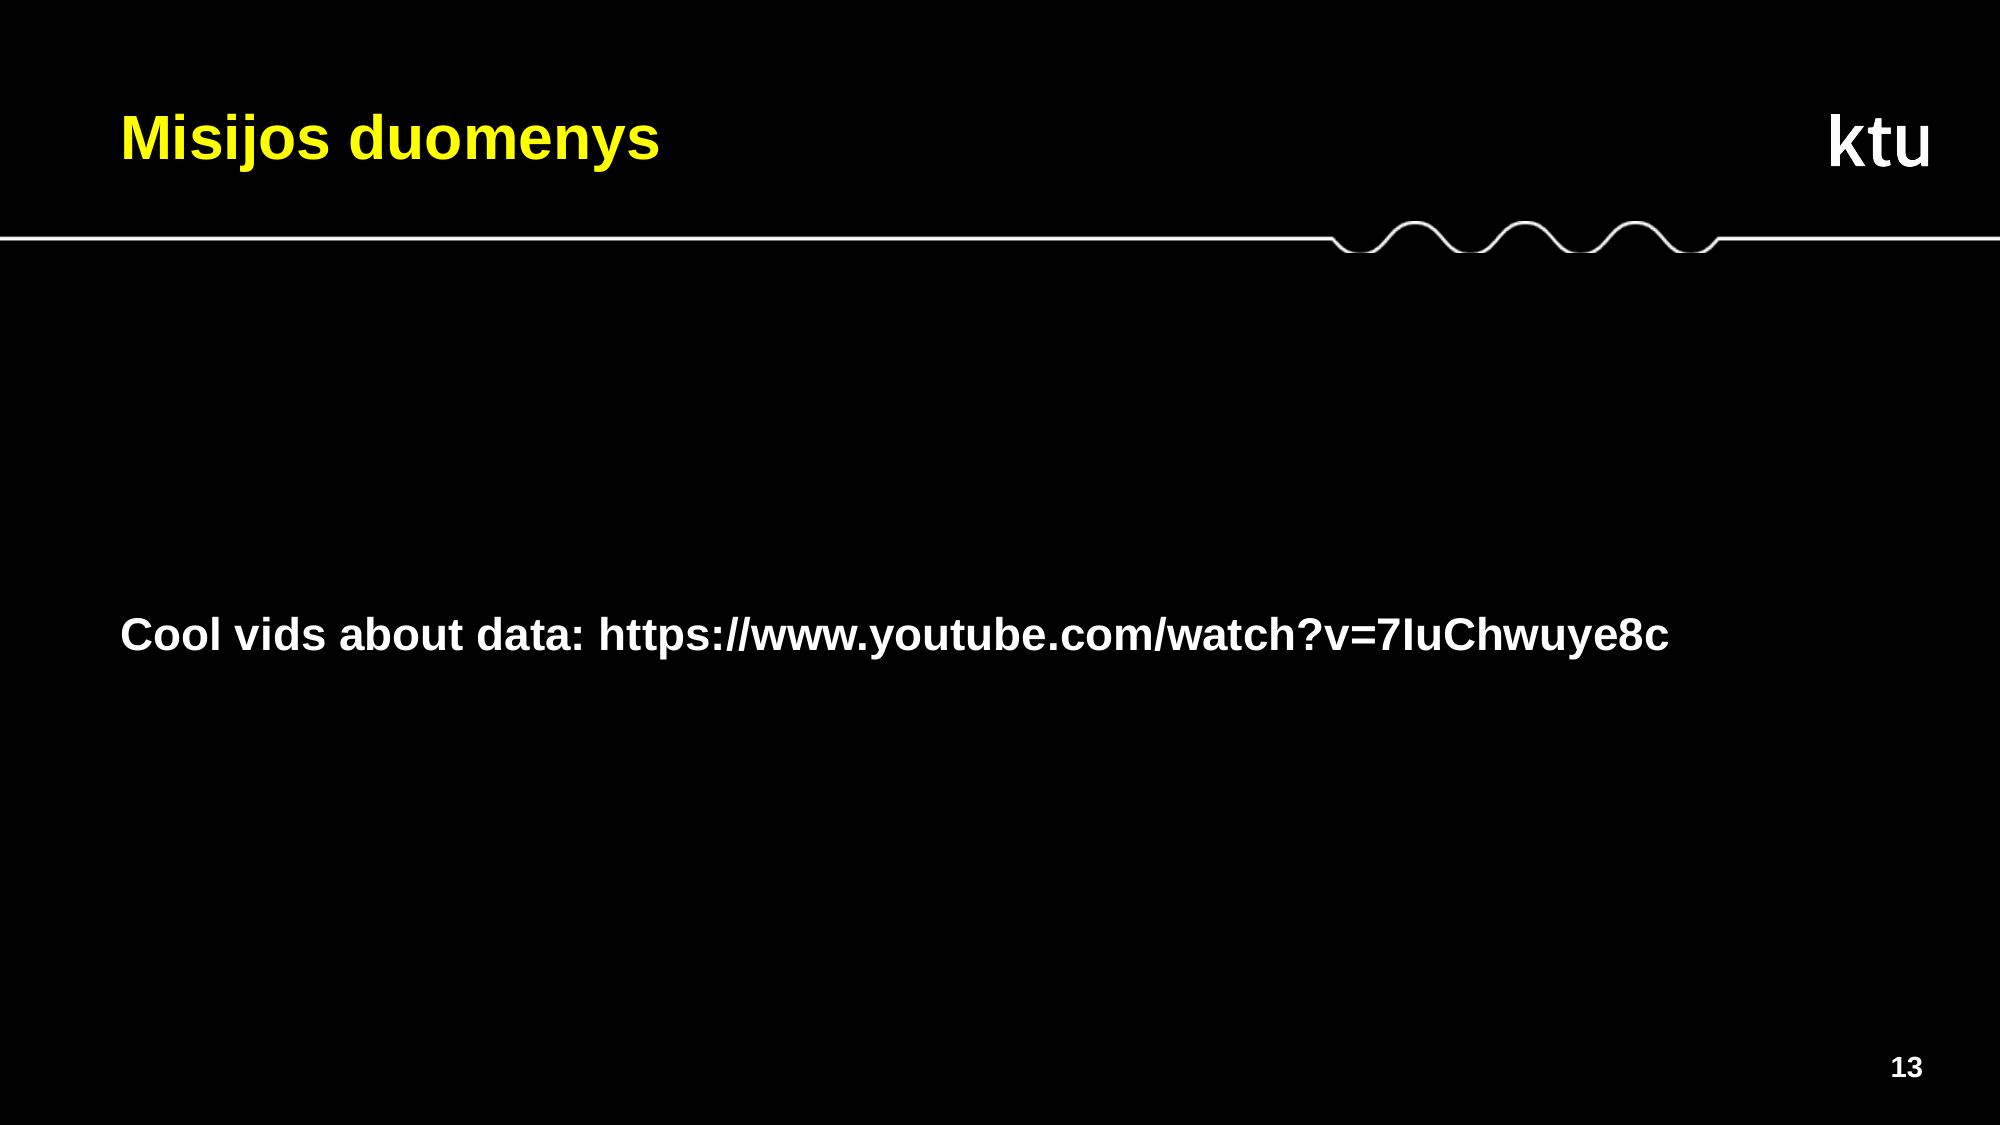

Misijos duomenys
Cool vids about data: https://www.youtube.com/watch?v=7IuChwuye8c